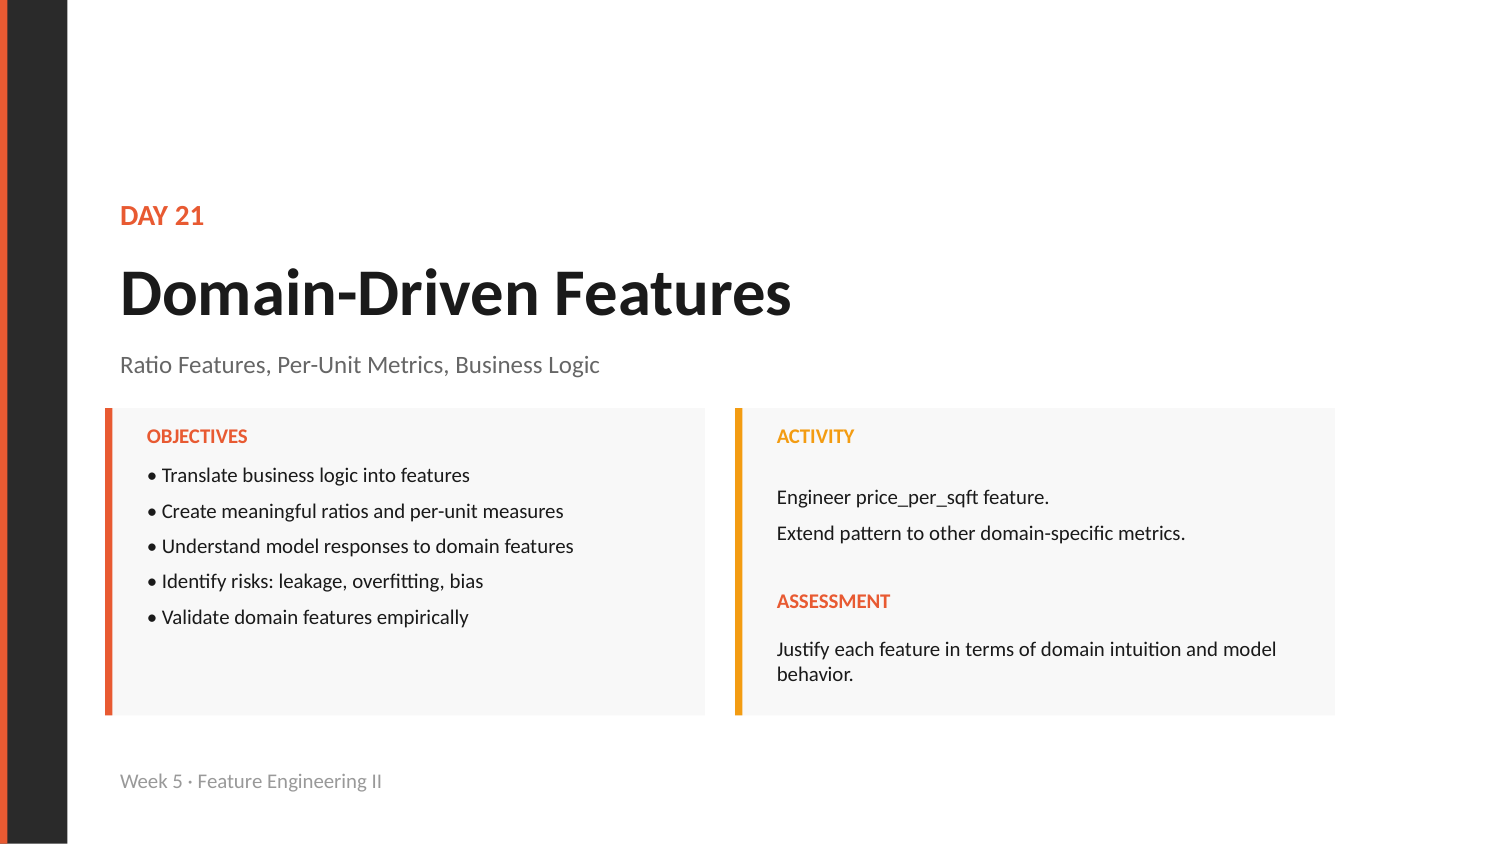

DAY 21
Domain-Driven Features
Ratio Features, Per-Unit Metrics, Business Logic

OBJECTIVES
ACTIVITY
• Translate business logic into features
• Create meaningful ratios and per-unit measures
• Understand model responses to domain features
• Identify risks: leakage, overfitting, bias
• Validate domain features empirically
Engineer price_per_sqft feature.
Extend pattern to other domain-specific metrics.
ASSESSMENT
Justify each feature in terms of domain intuition and model behavior.
Week 5 · Feature Engineering II